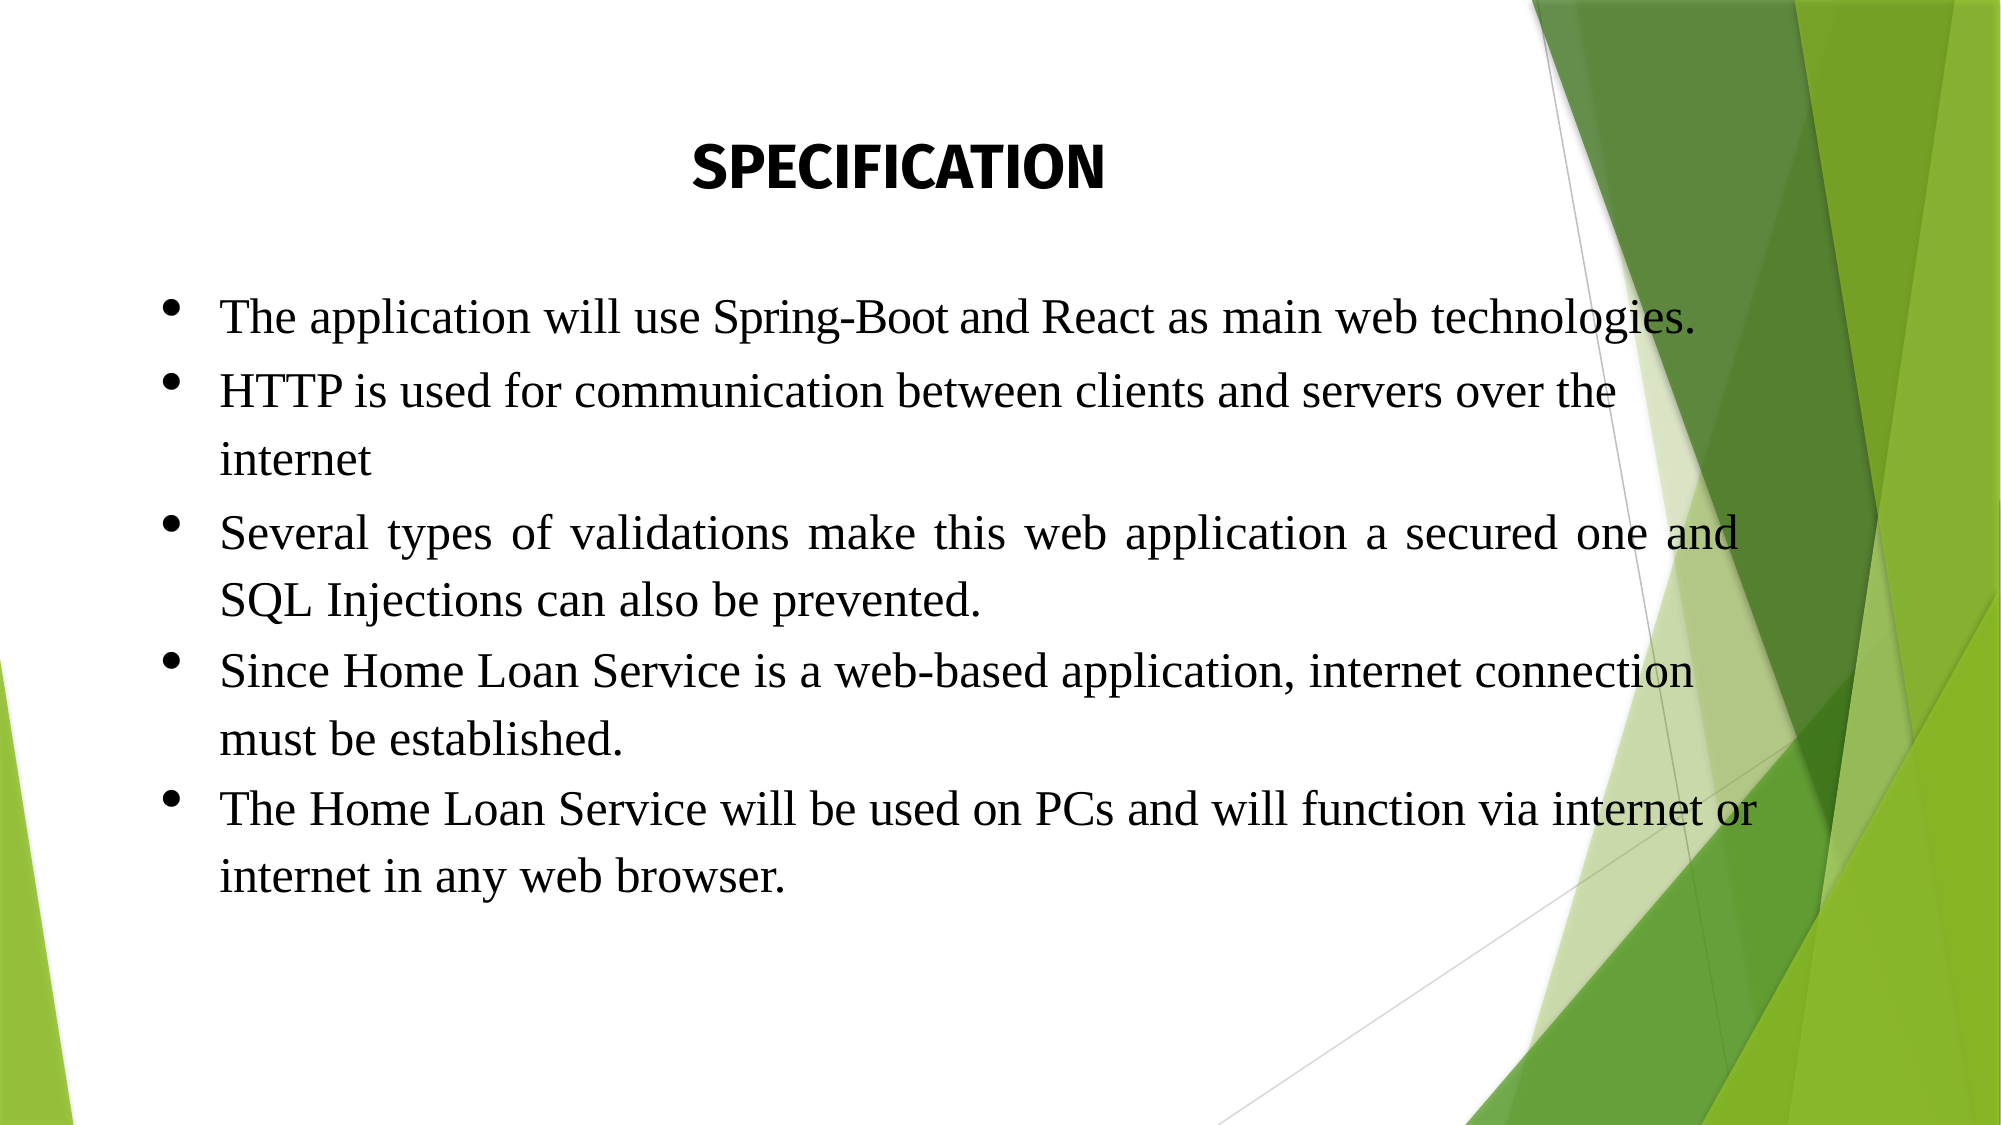

SPECIFICATION
The application will use Spring-Boot and React as main web technologies.
HTTP is used for communication between clients and servers over the internet
Several types of validations make this web application a secured one and SQL Injections can also be prevented.
Since Home Loan Service is a web-based application, internet connection must be established.
The Home Loan Service will be used on PCs and will function via internet or internet in any web browser.